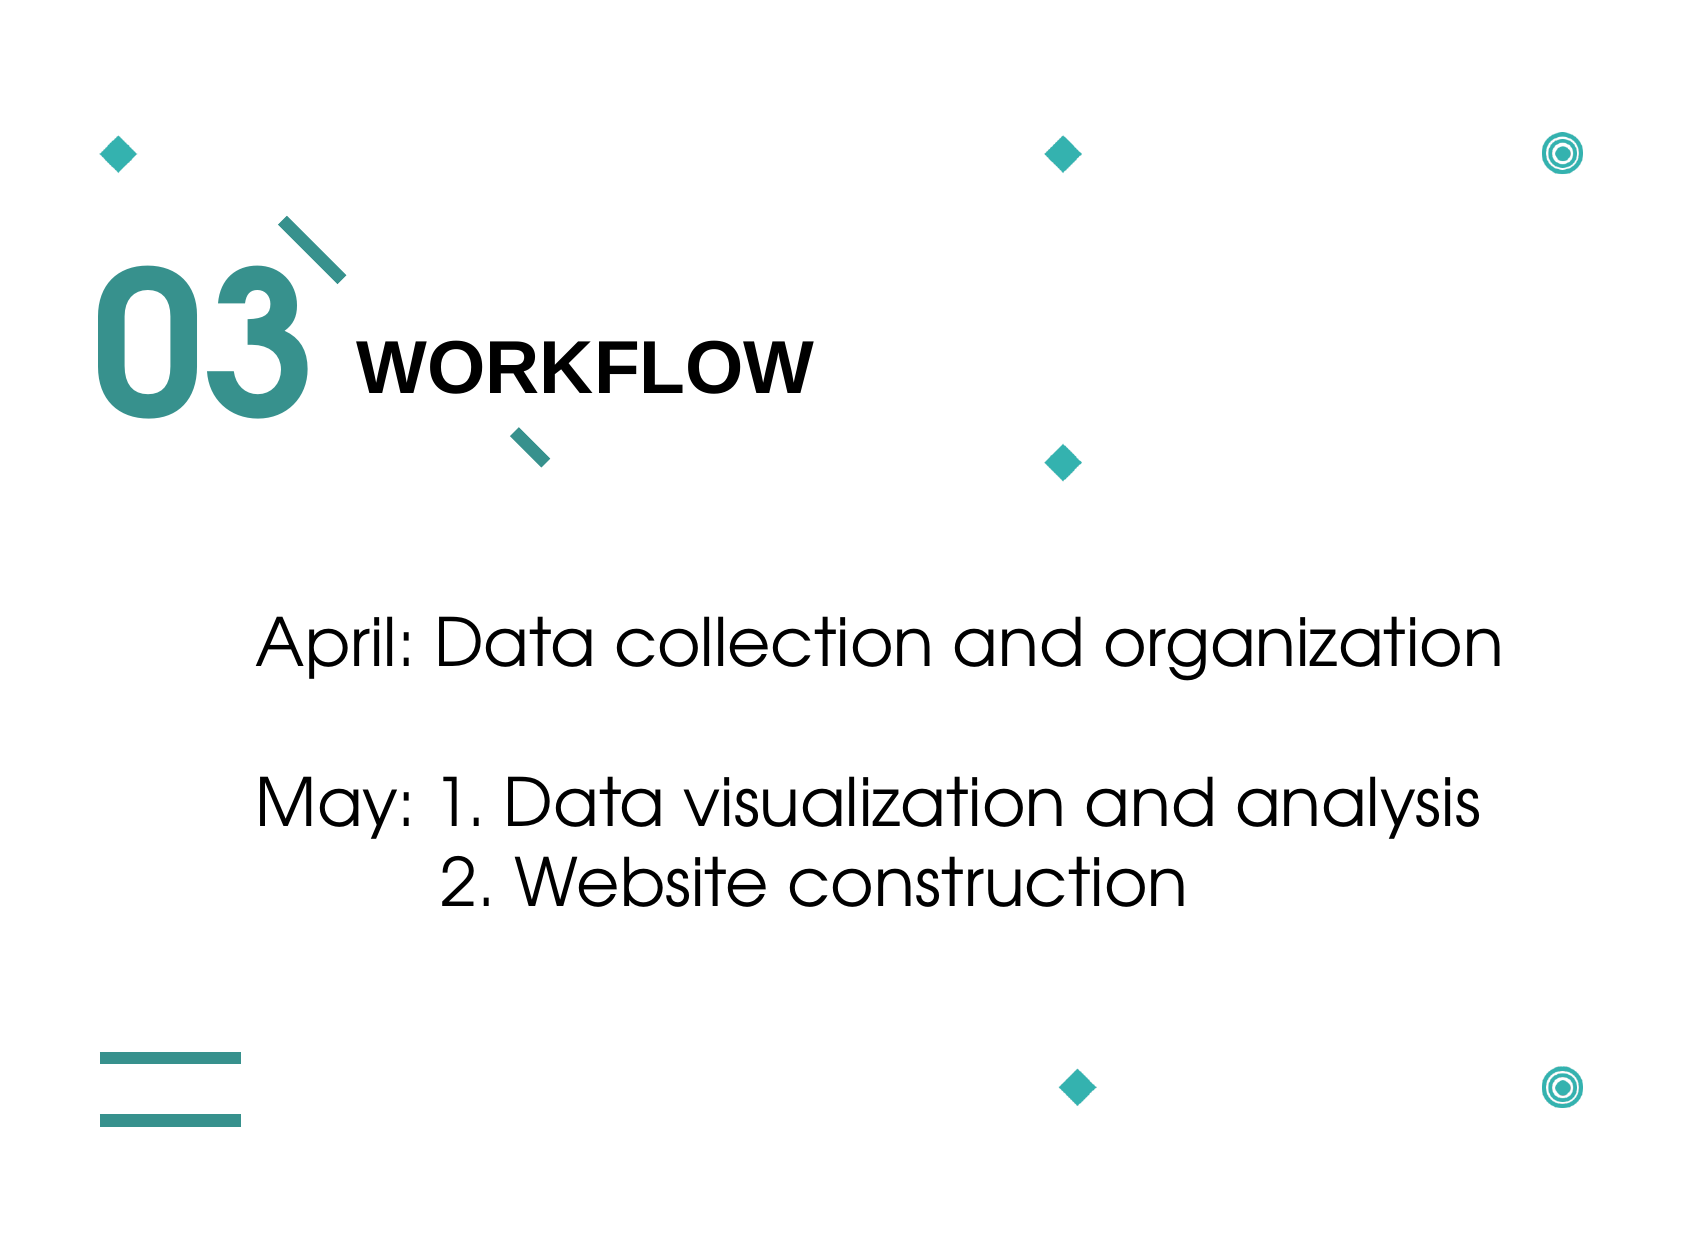

03
WORKFLOW
April: Data collection and organization

May: 1. Data visualization and analysis
          2. Website construction